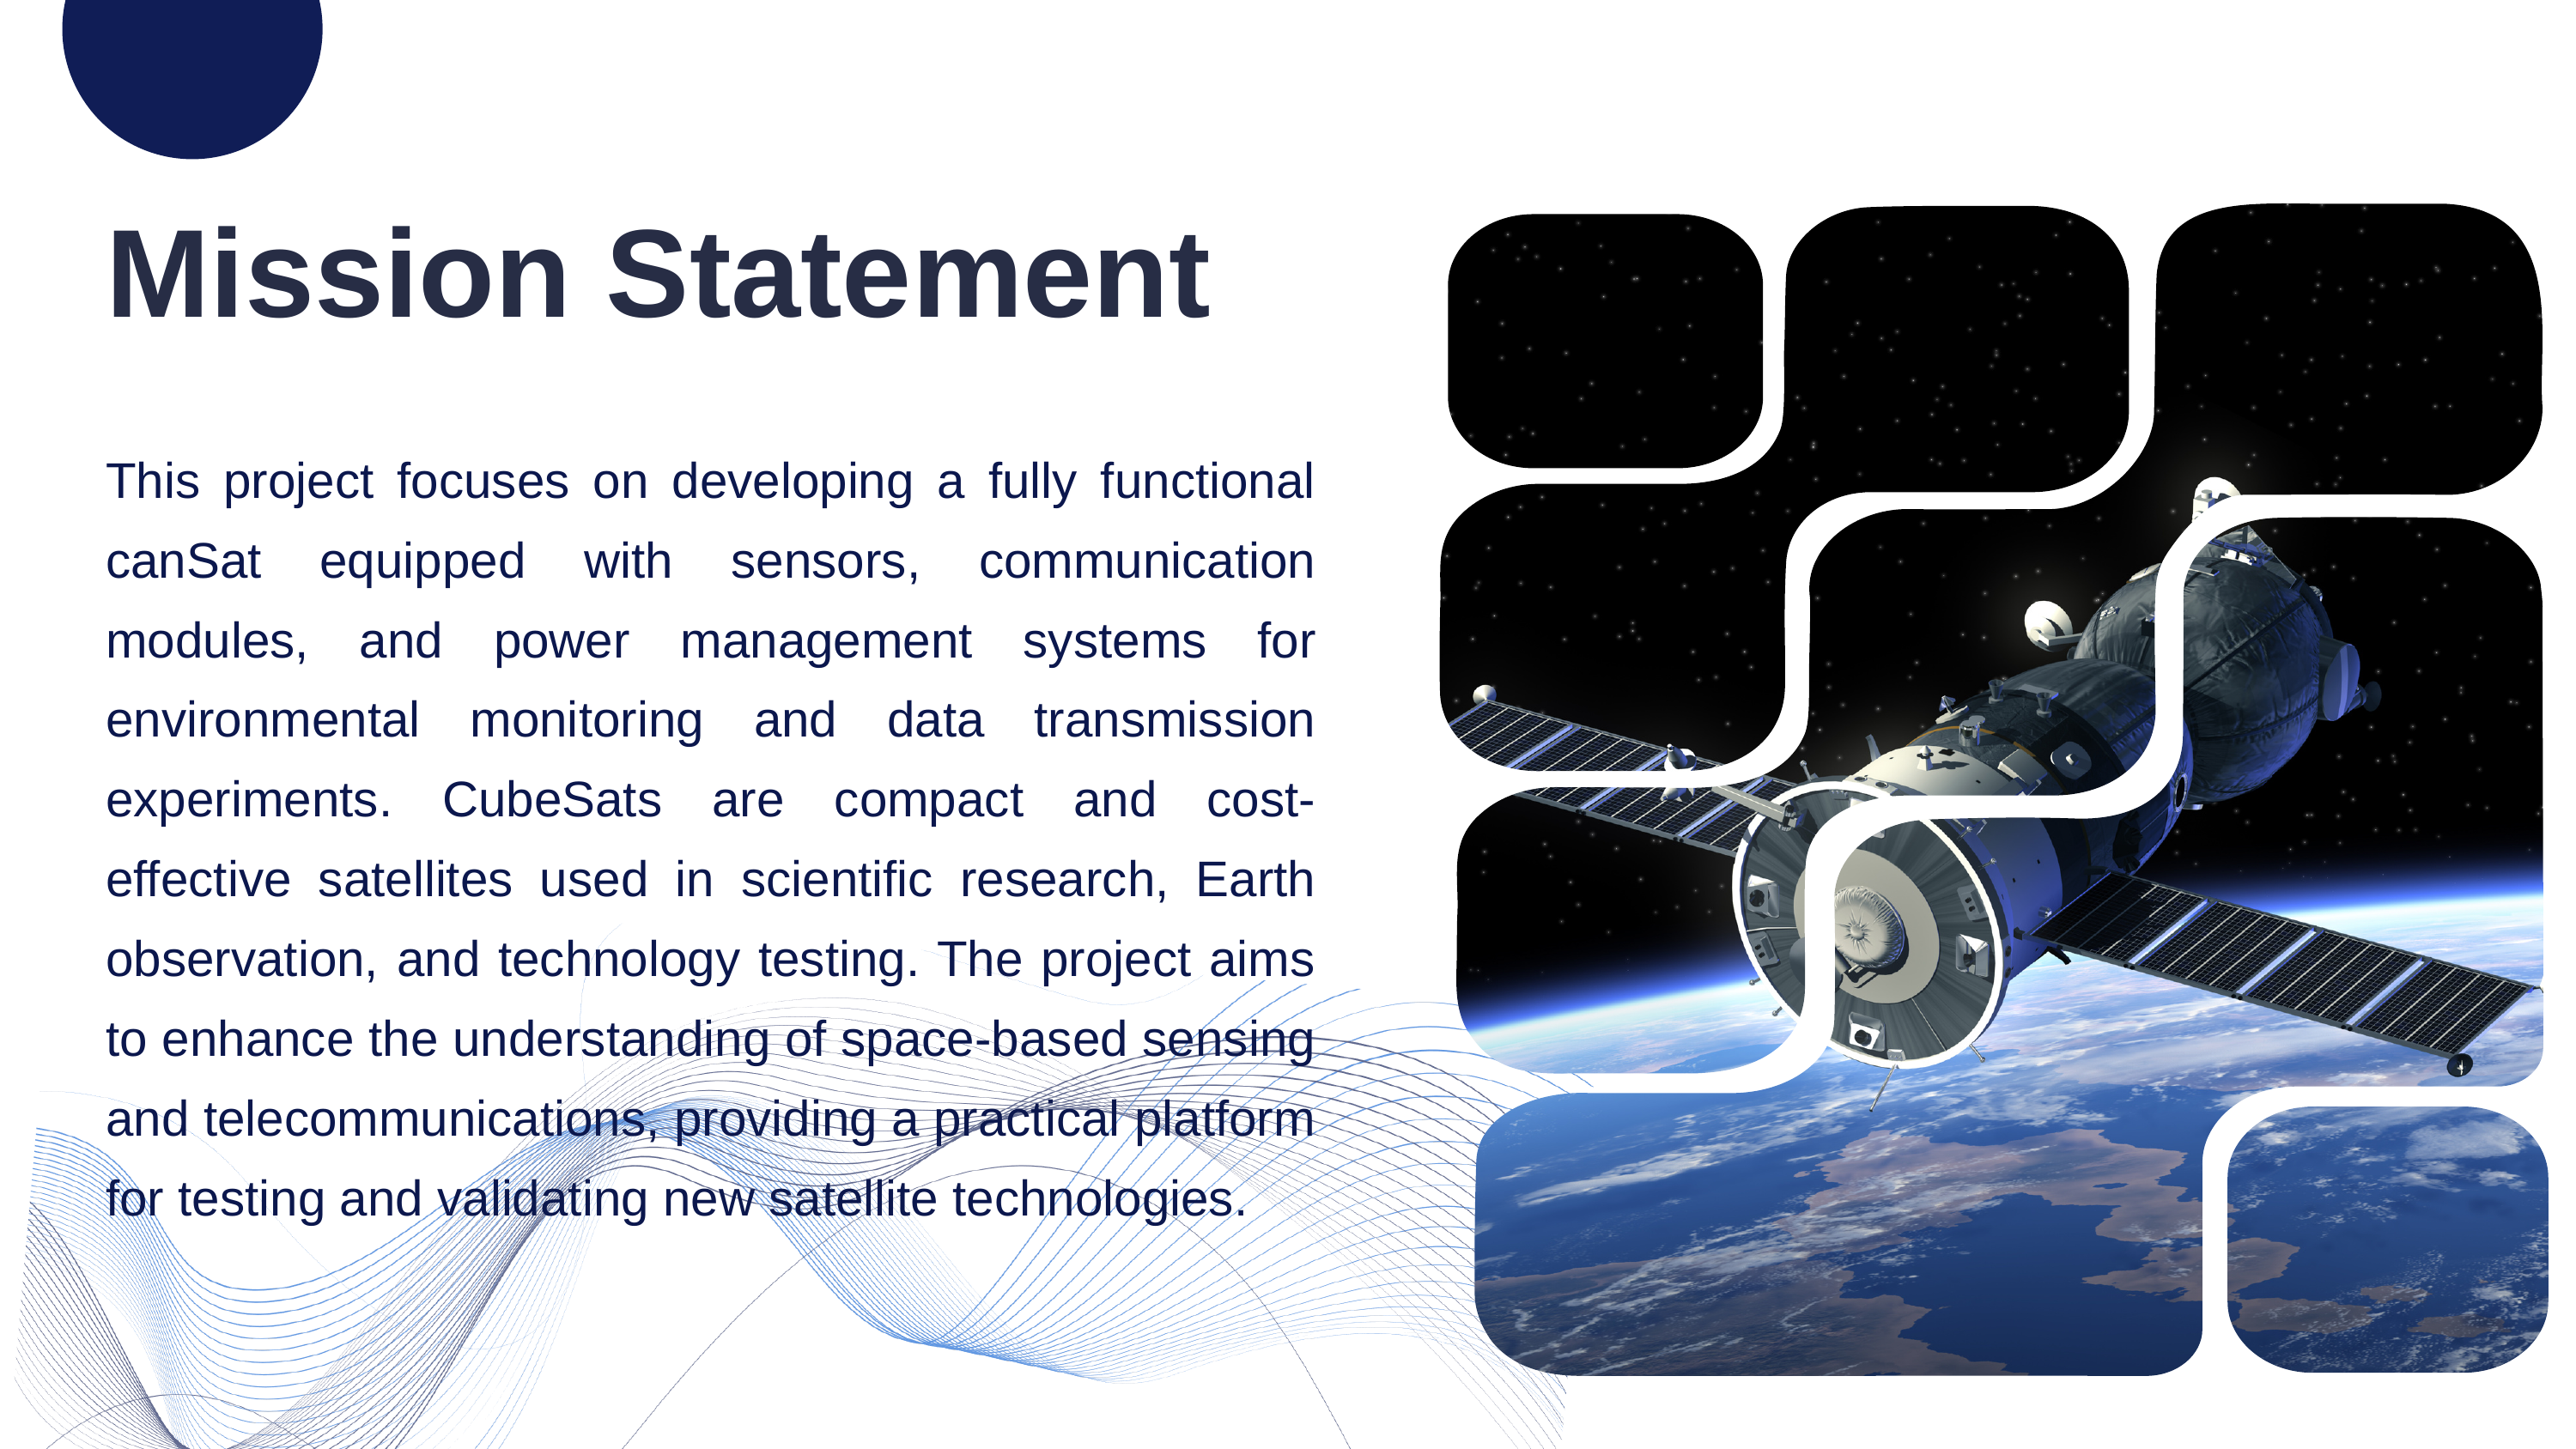

Mission Statement
This project focuses on developing a fully functional canSat equipped with sensors, communication modules, and power management systems for environmental monitoring and data transmission experiments. CubeSats are compact and cost-effective satellites used in scientific research, Earth observation, and technology testing. The project aims to enhance the understanding of space-based sensing and telecommunications, providing a practical platform for testing and validating new satellite technologies.